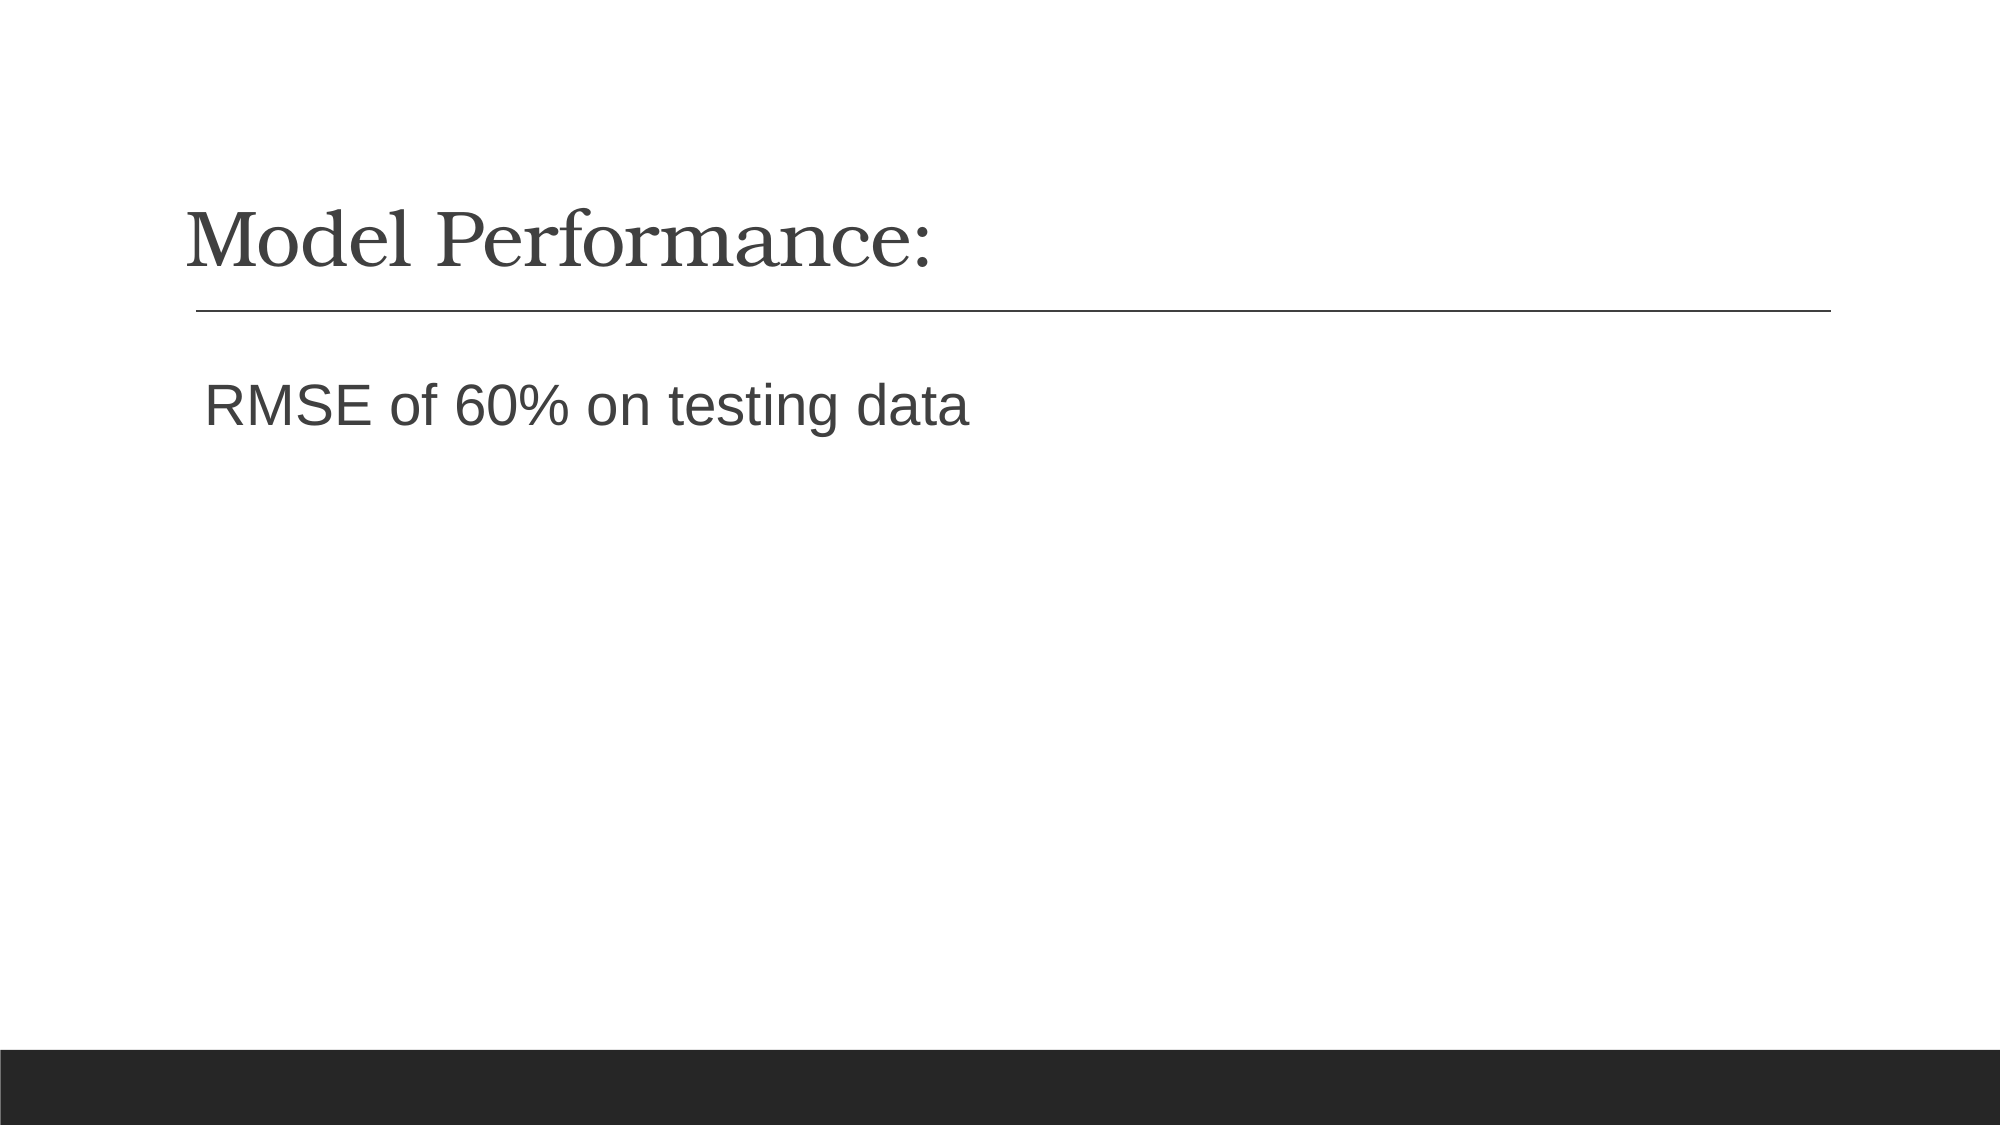

# Model Performance:
RMSE of 60% on testing data